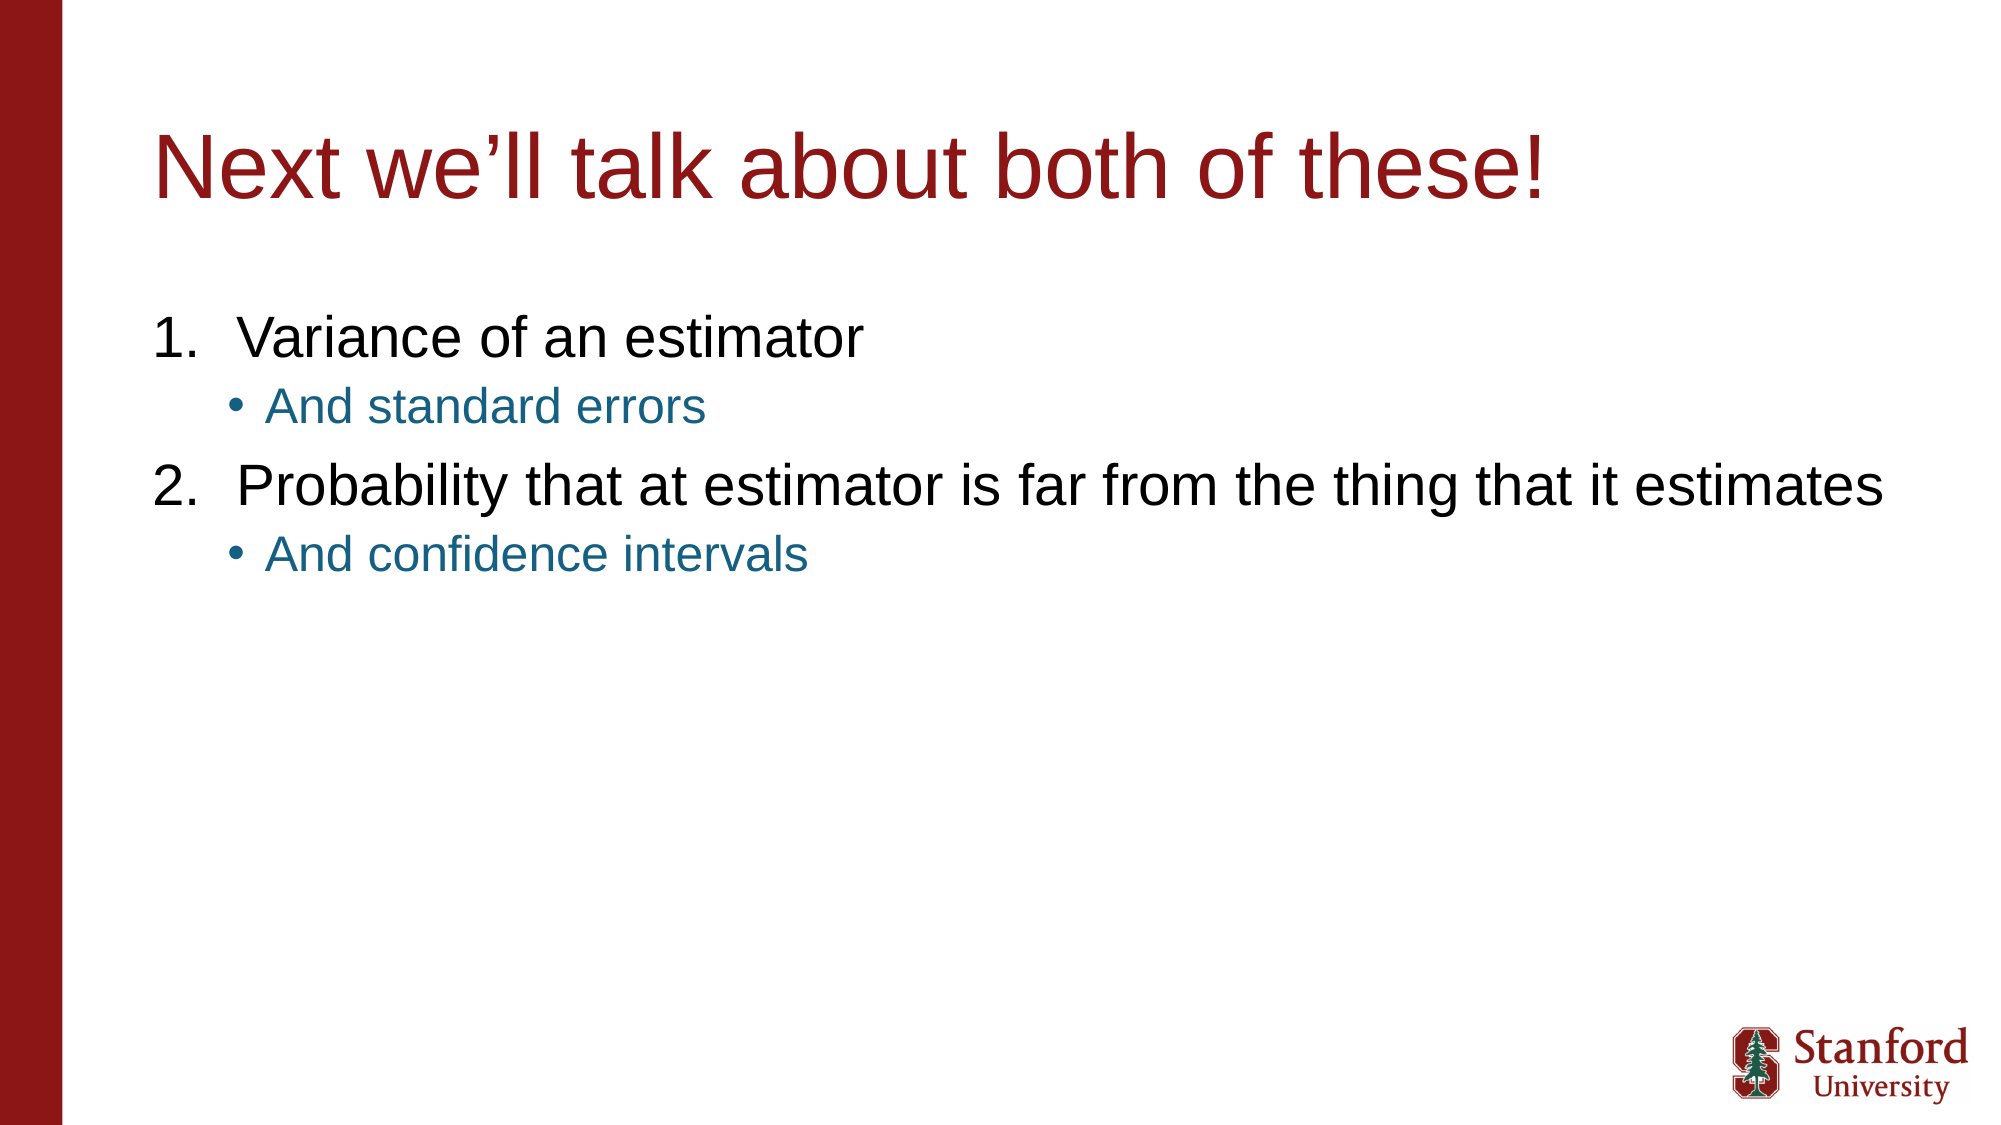

# Next we’ll talk about both of these!
Variance of an estimator
And standard errors
Probability that at estimator is far from the thing that it estimates
And confidence intervals